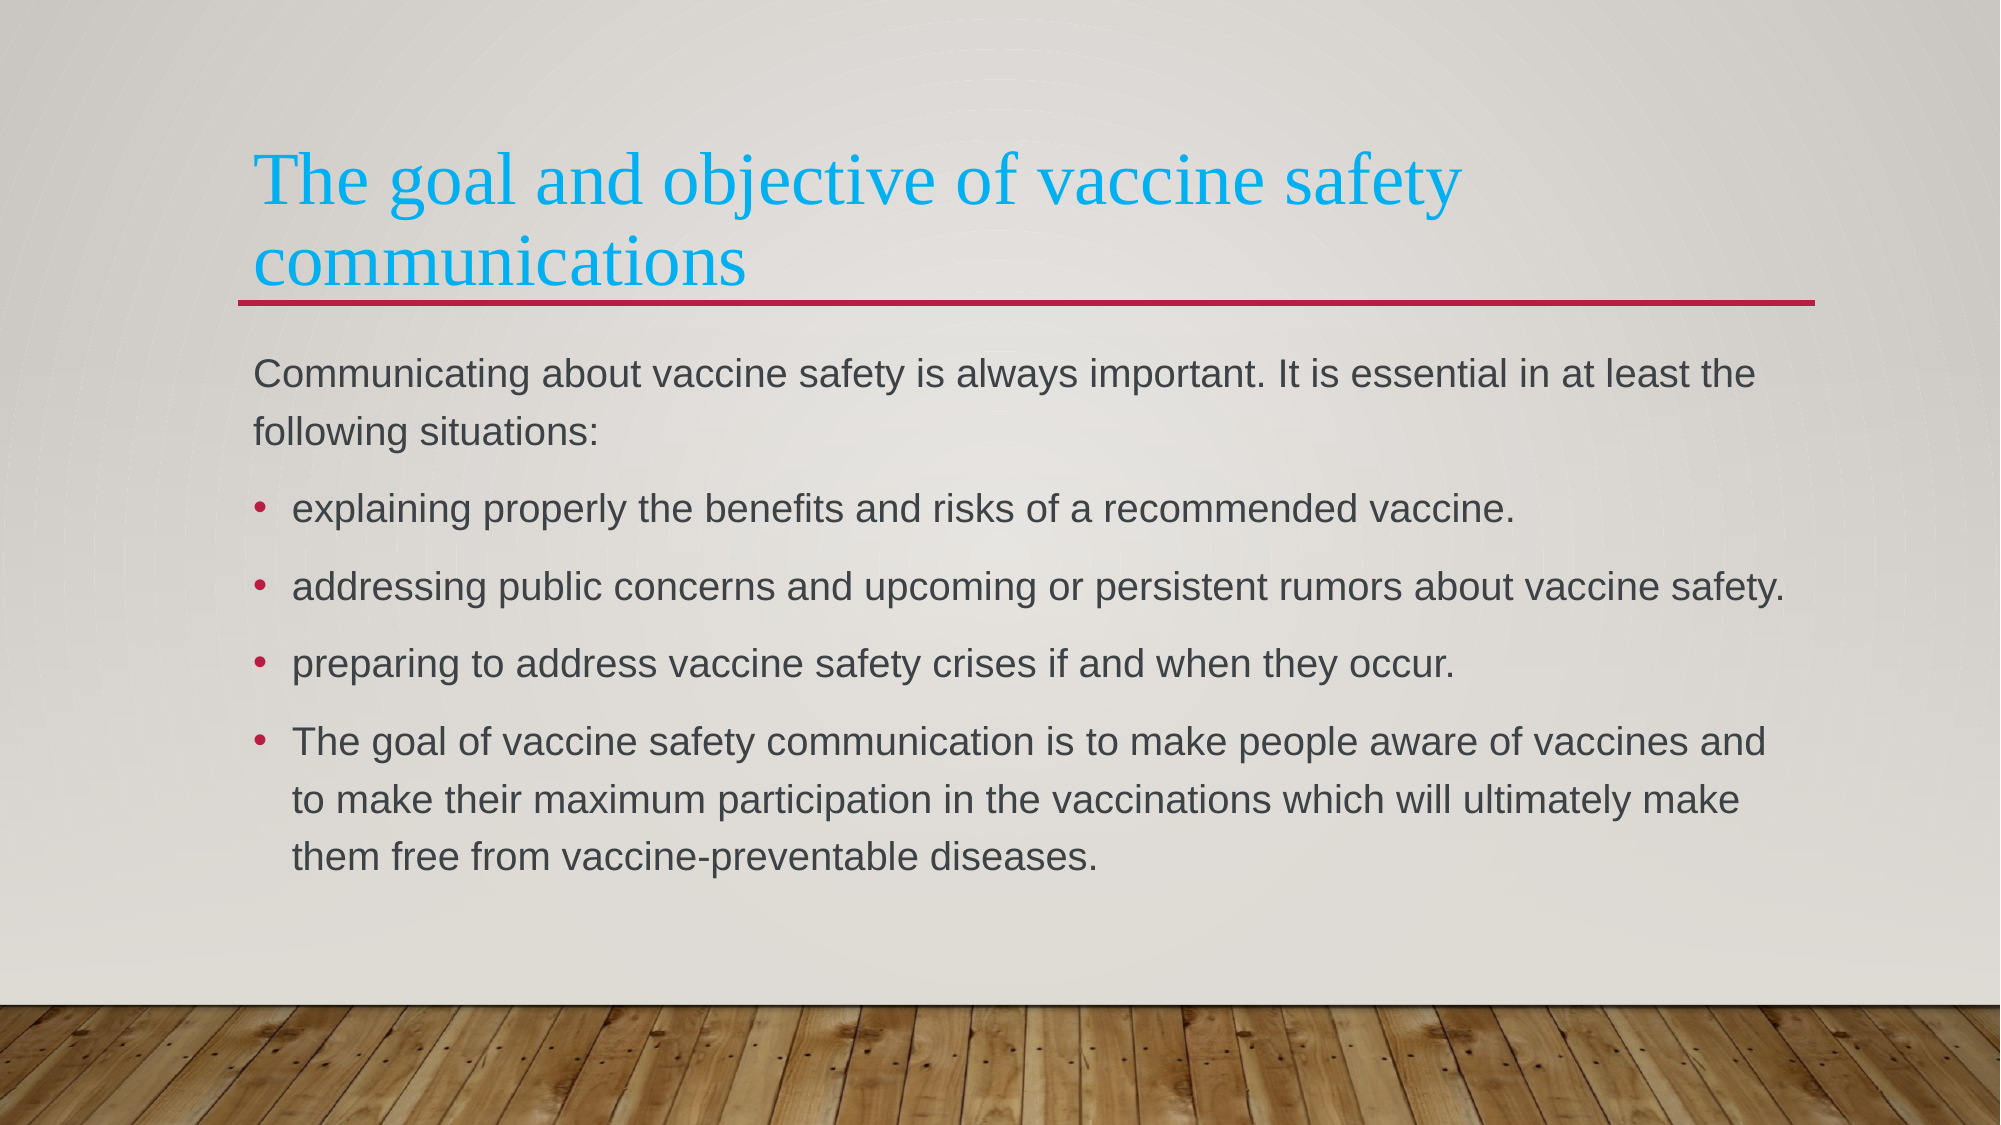

# The goal and objective of vaccine safety communications
Communicating about vaccine safety is always important. It is essential in at least the following situations:
explaining properly the benefits and risks of a recommended vaccine.
addressing public concerns and upcoming or persistent rumors about vaccine safety.
preparing to address vaccine safety crises if and when they occur.
The goal of vaccine safety communication is to make people aware of vaccines and to make their maximum participation in the vaccinations which will ultimately make them free from vaccine-preventable diseases.